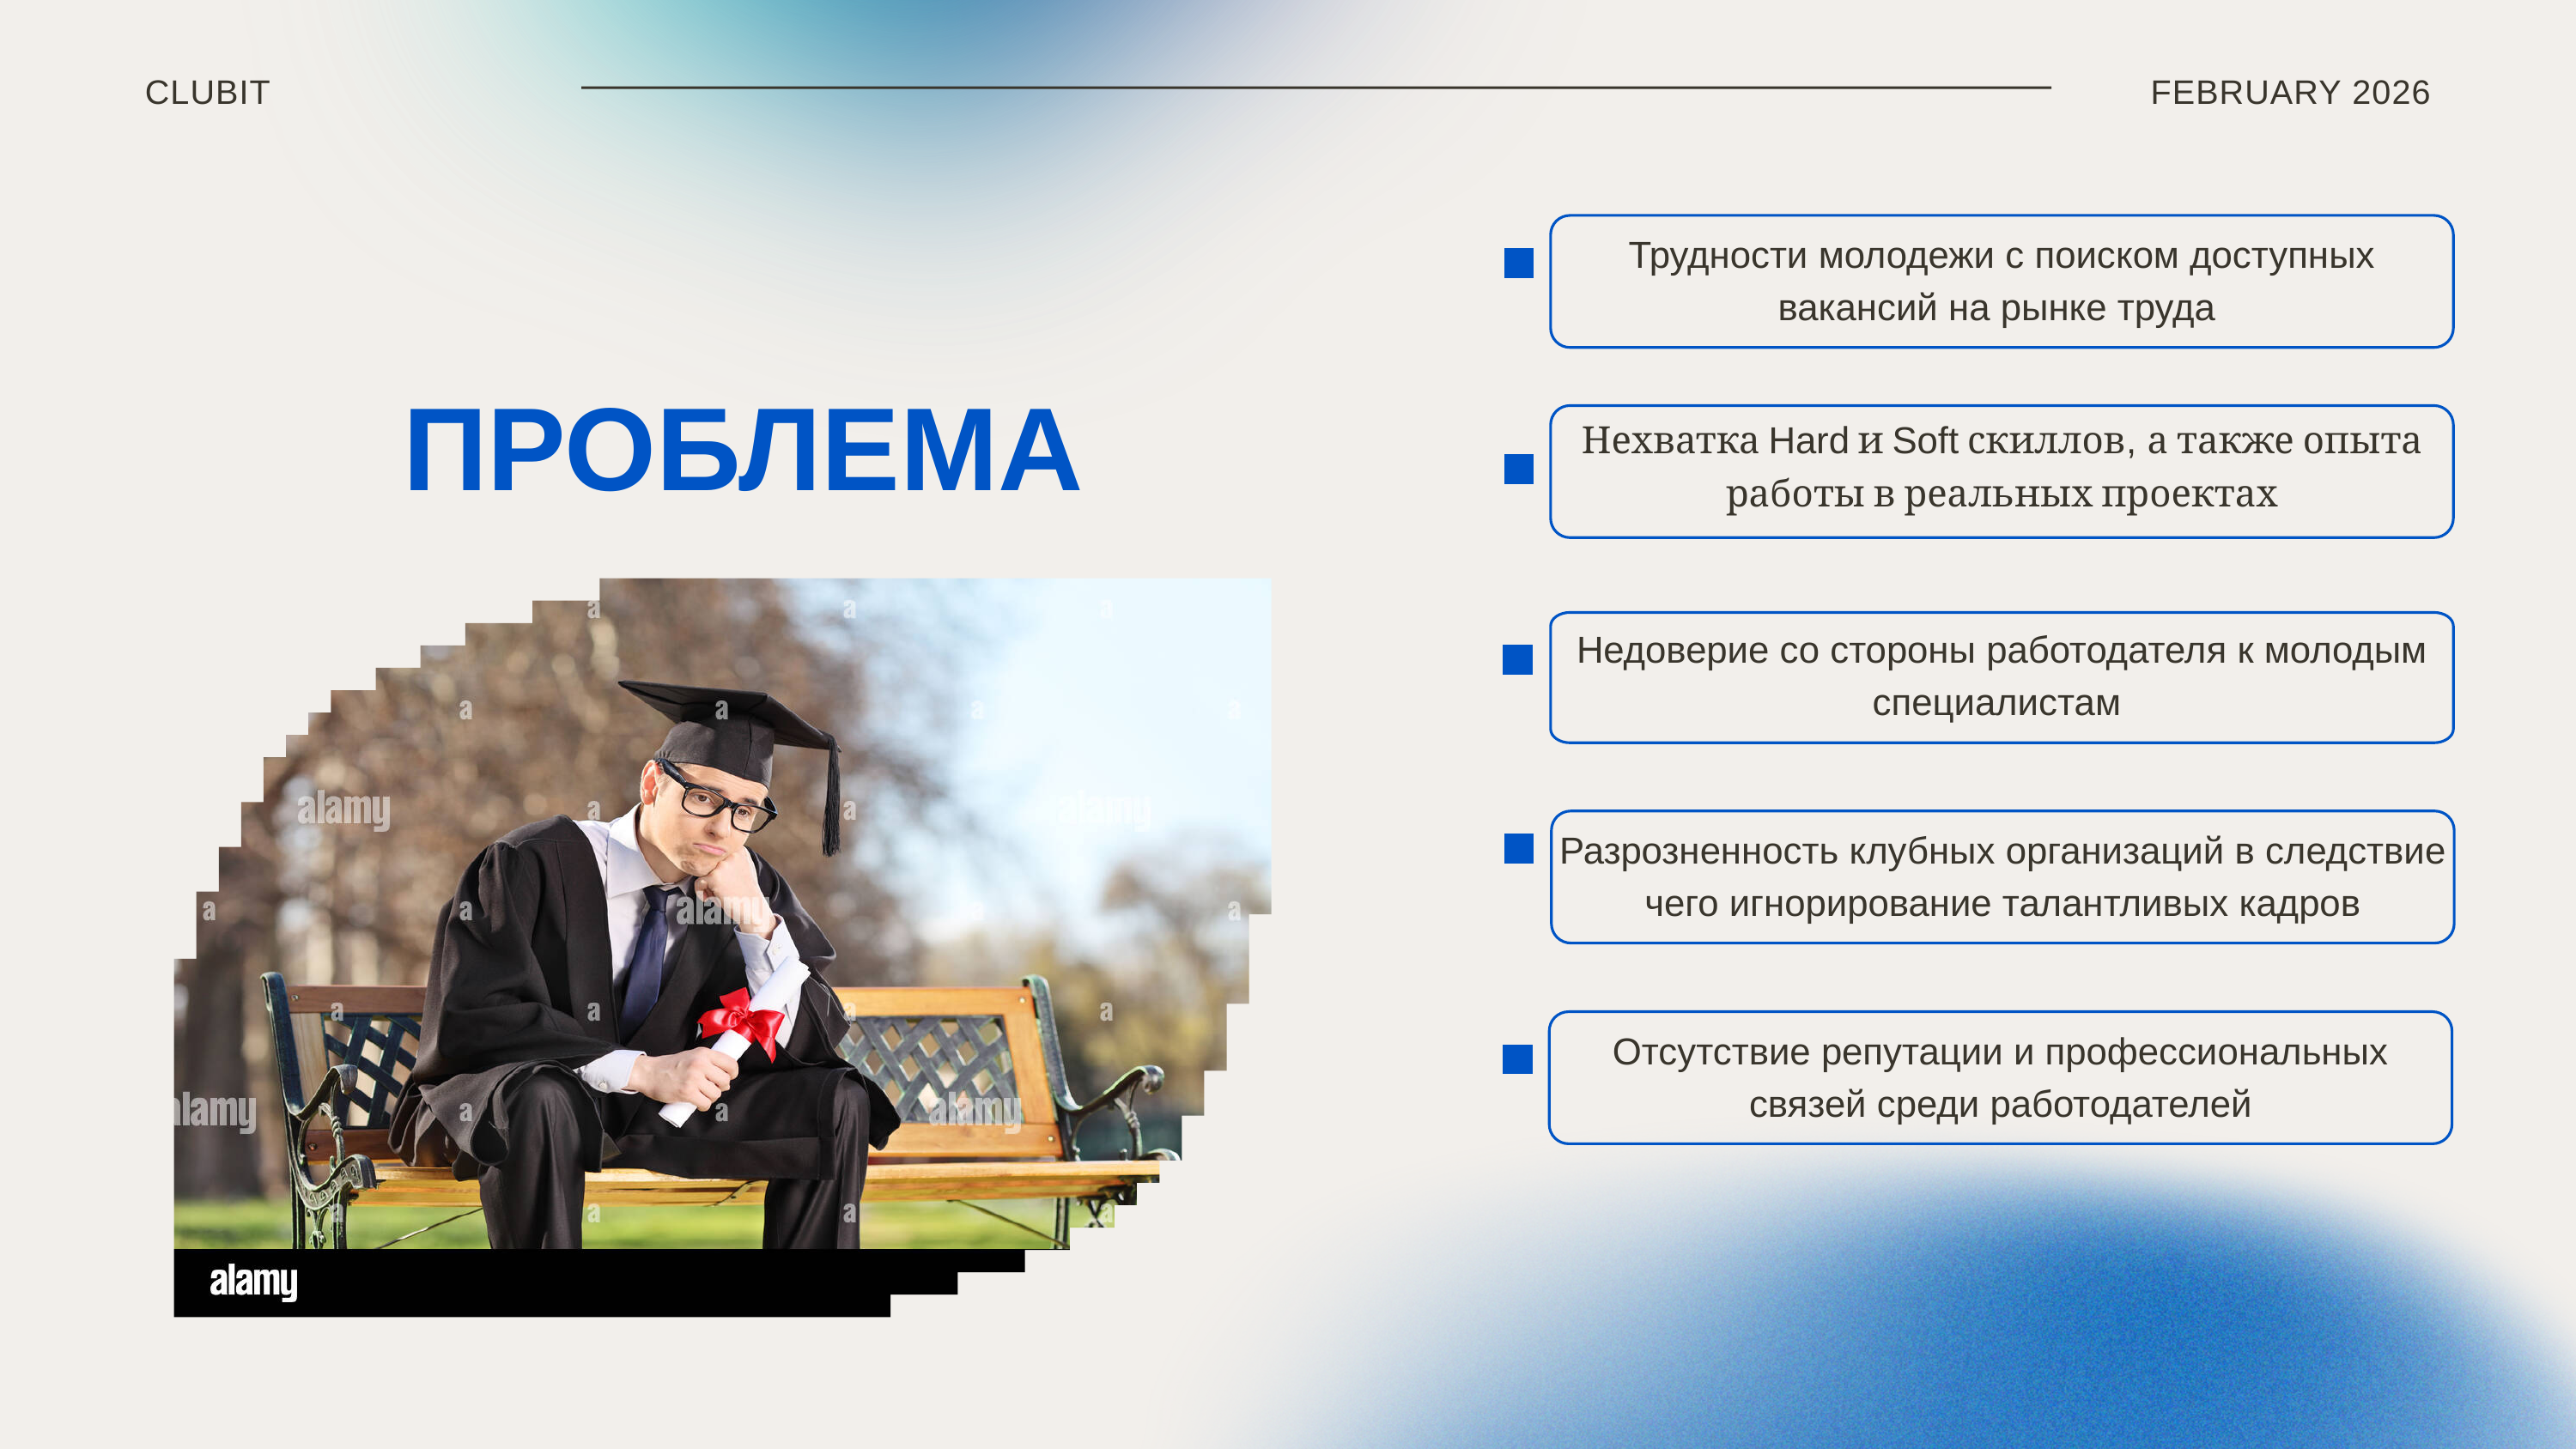

CLUBIT
FEBRUARY 2026

Трудности молодежи с поиском доступных вакансий на рынке труда

Нехватка Hard и Soft скиллов, а также опыта работы в реальных проектах

Недоверие со стороны работодателя к молодым специалистам

Разрозненность клубных организаций в следствие чего игнорирование талантливых кадров

ПРОБЛЕМА

Отсутствие репутации и профессиональных связей среди работодателей